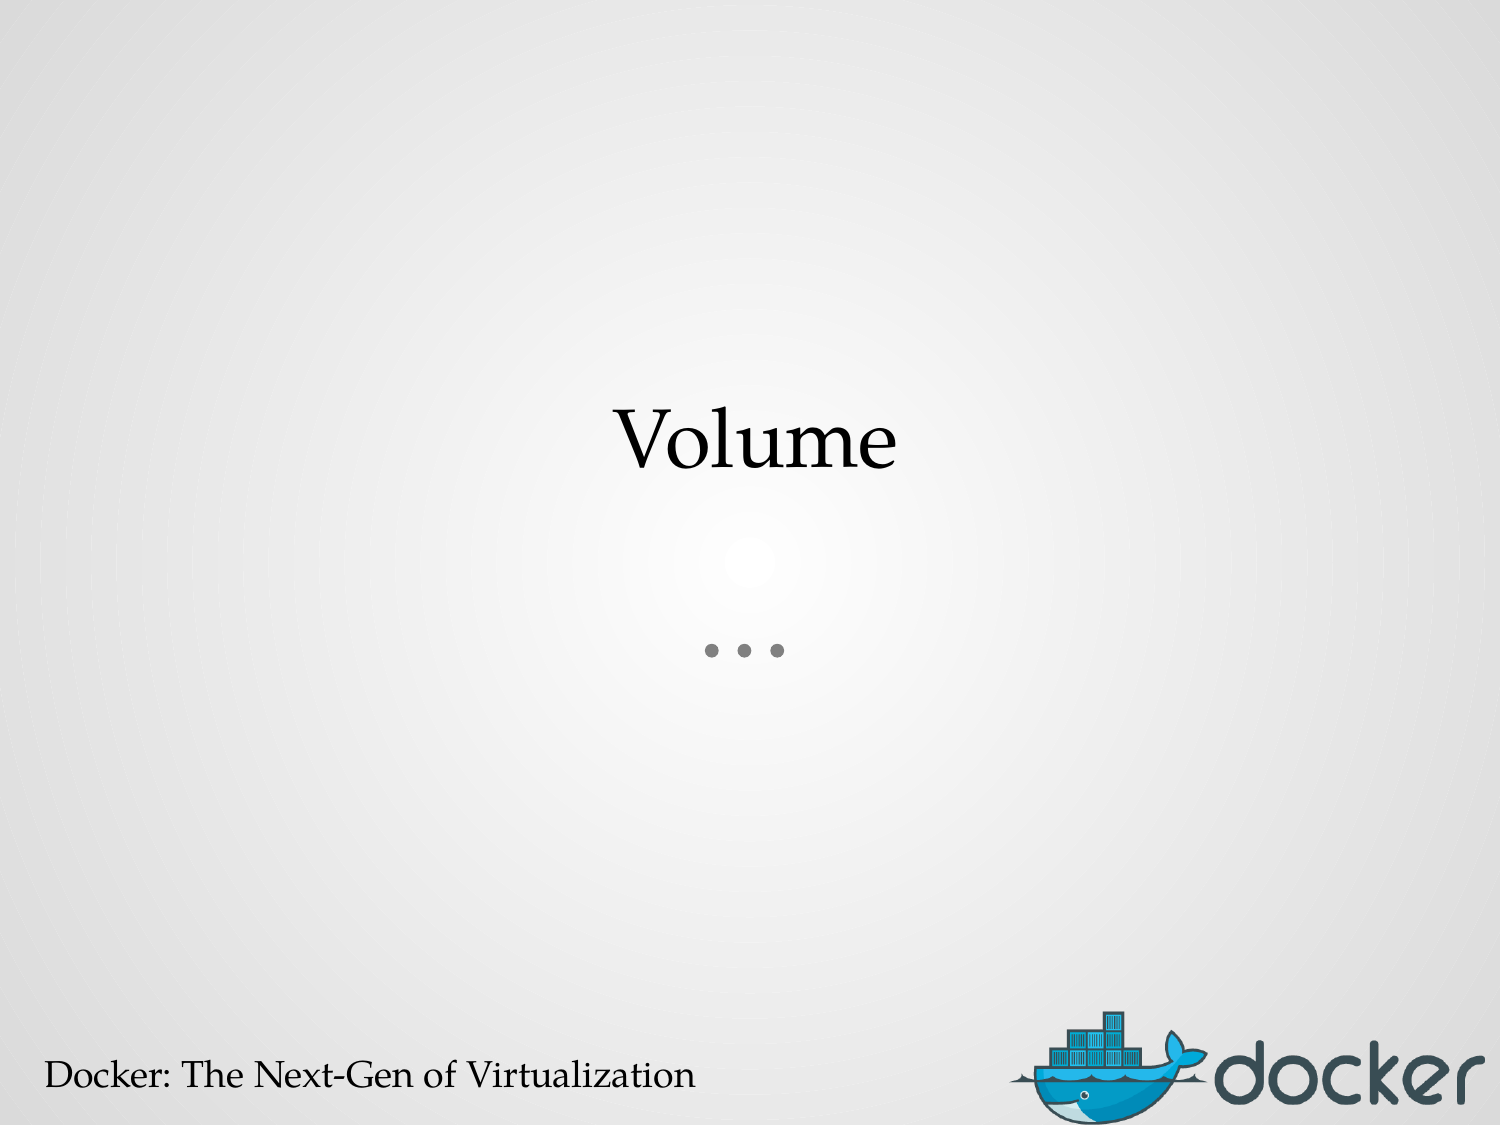

# Volume

Docker: The Next-Gen of Virtualization